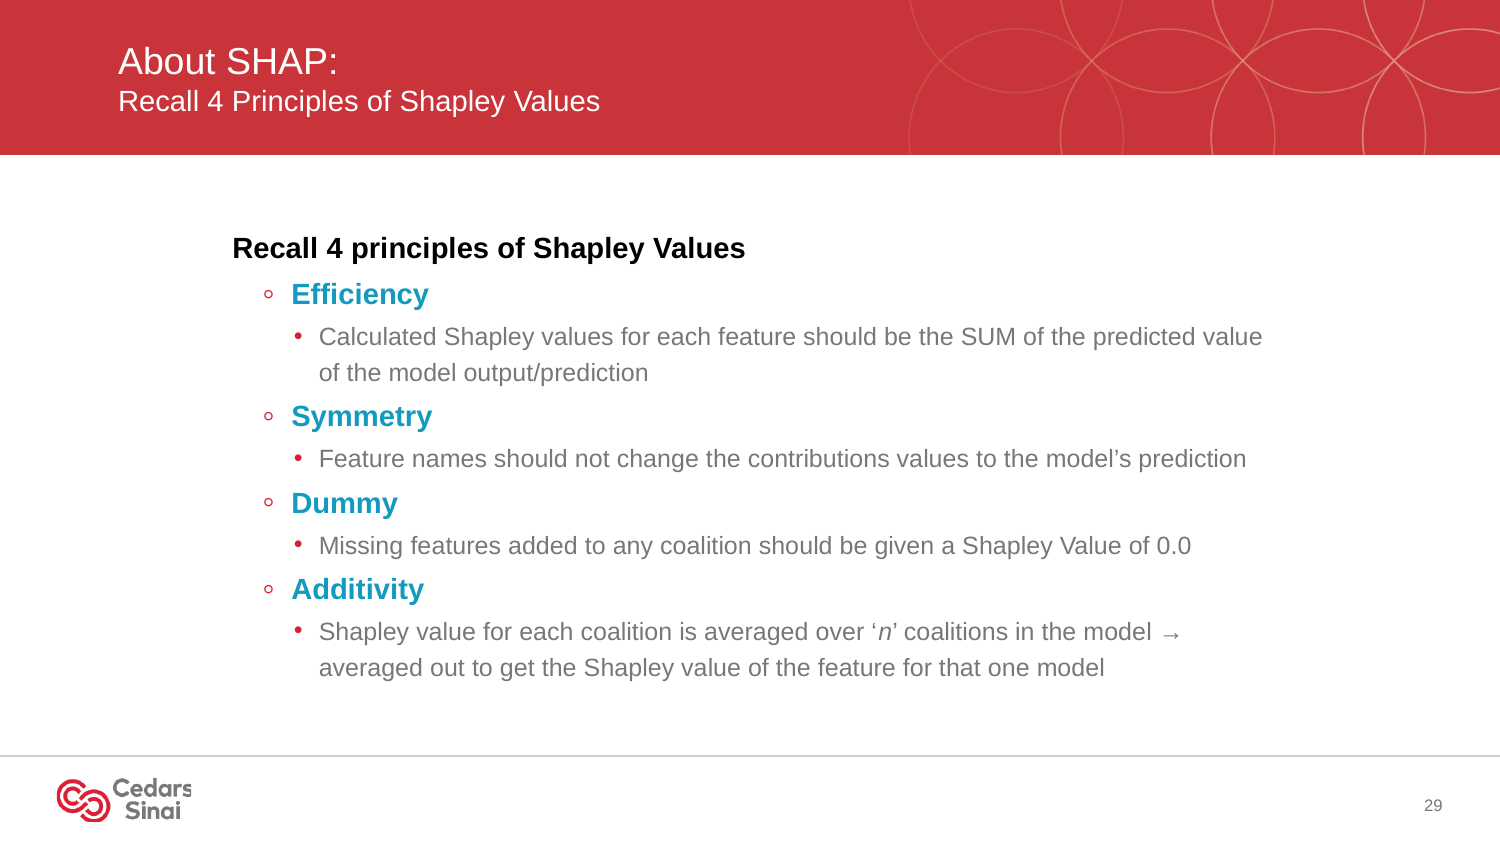

# About SHAP: Recall 4 Principles of Shapley Values
Recall 4 principles of Shapley Values
Efficiency
Calculated Shapley values for each feature should be the SUM of the predicted value of the model output/prediction
Symmetry
Feature names should not change the contributions values to the model’s prediction
Dummy
Missing features added to any coalition should be given a Shapley Value of 0.0
Additivity
Shapley value for each coalition is averaged over ‘n’ coalitions in the model → averaged out to get the Shapley value of the feature for that one model

29